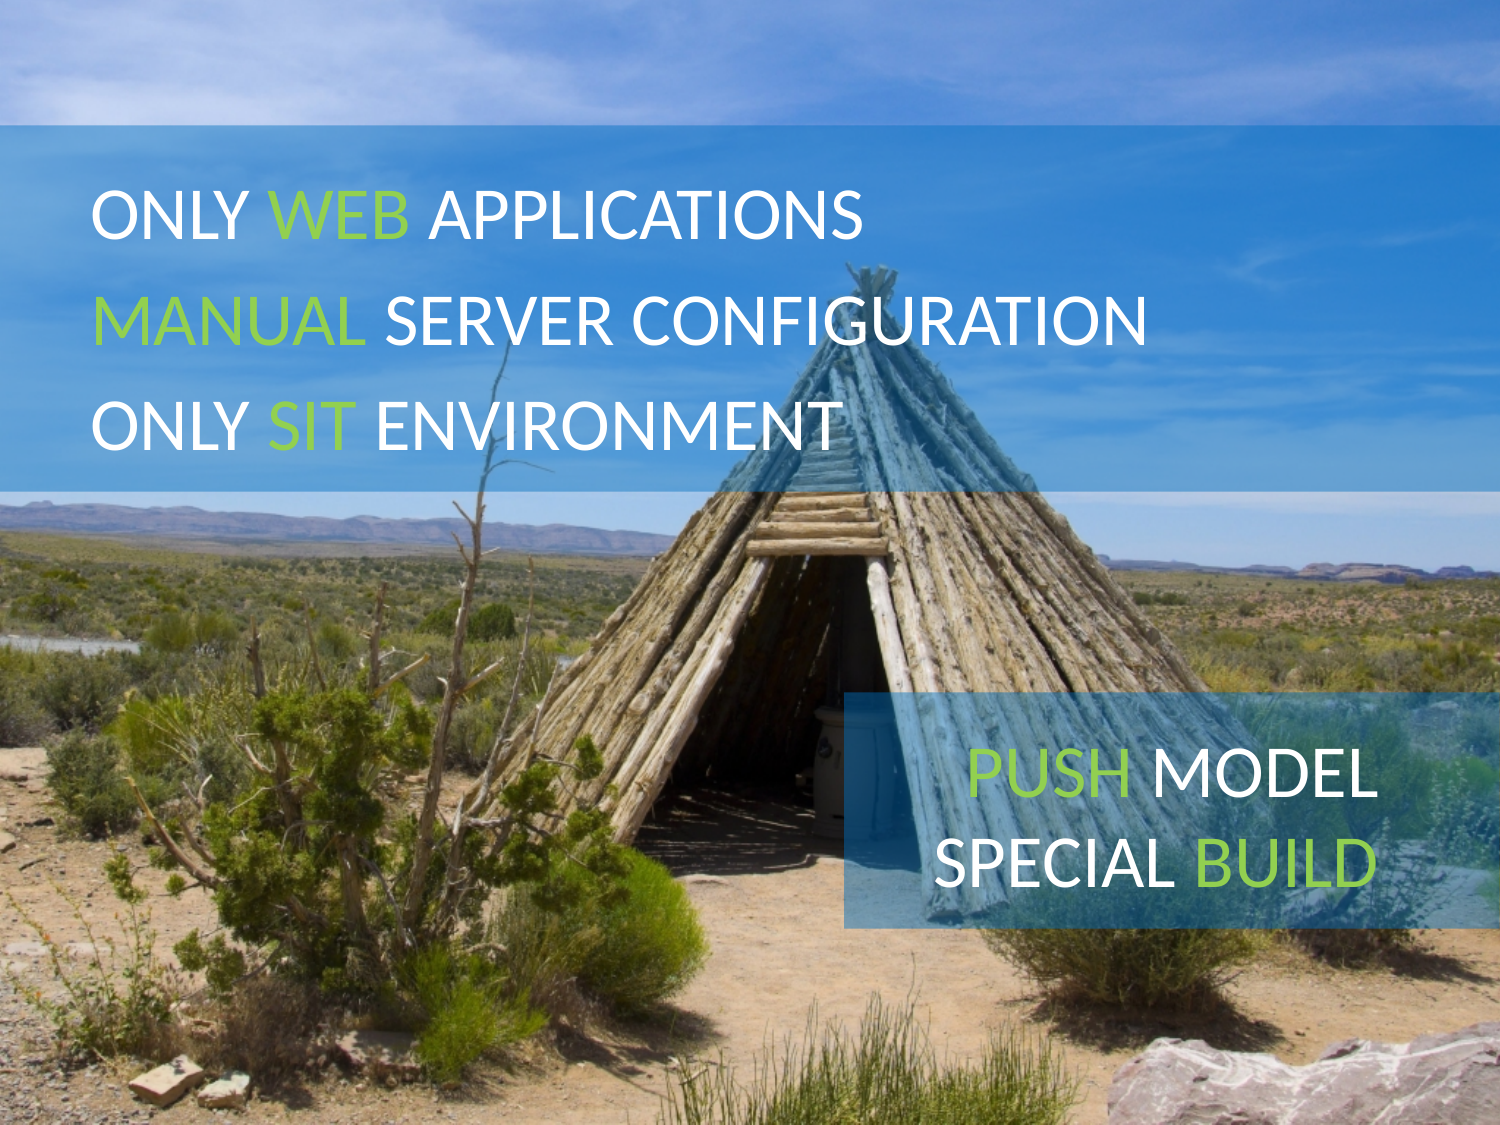

ONLY WEB APPLICATIONS
MANUAL SERVER CONFIGURATION
ONLY SIT ENVIRONMENT

PUSH MODEL
SPECIAL BUILD